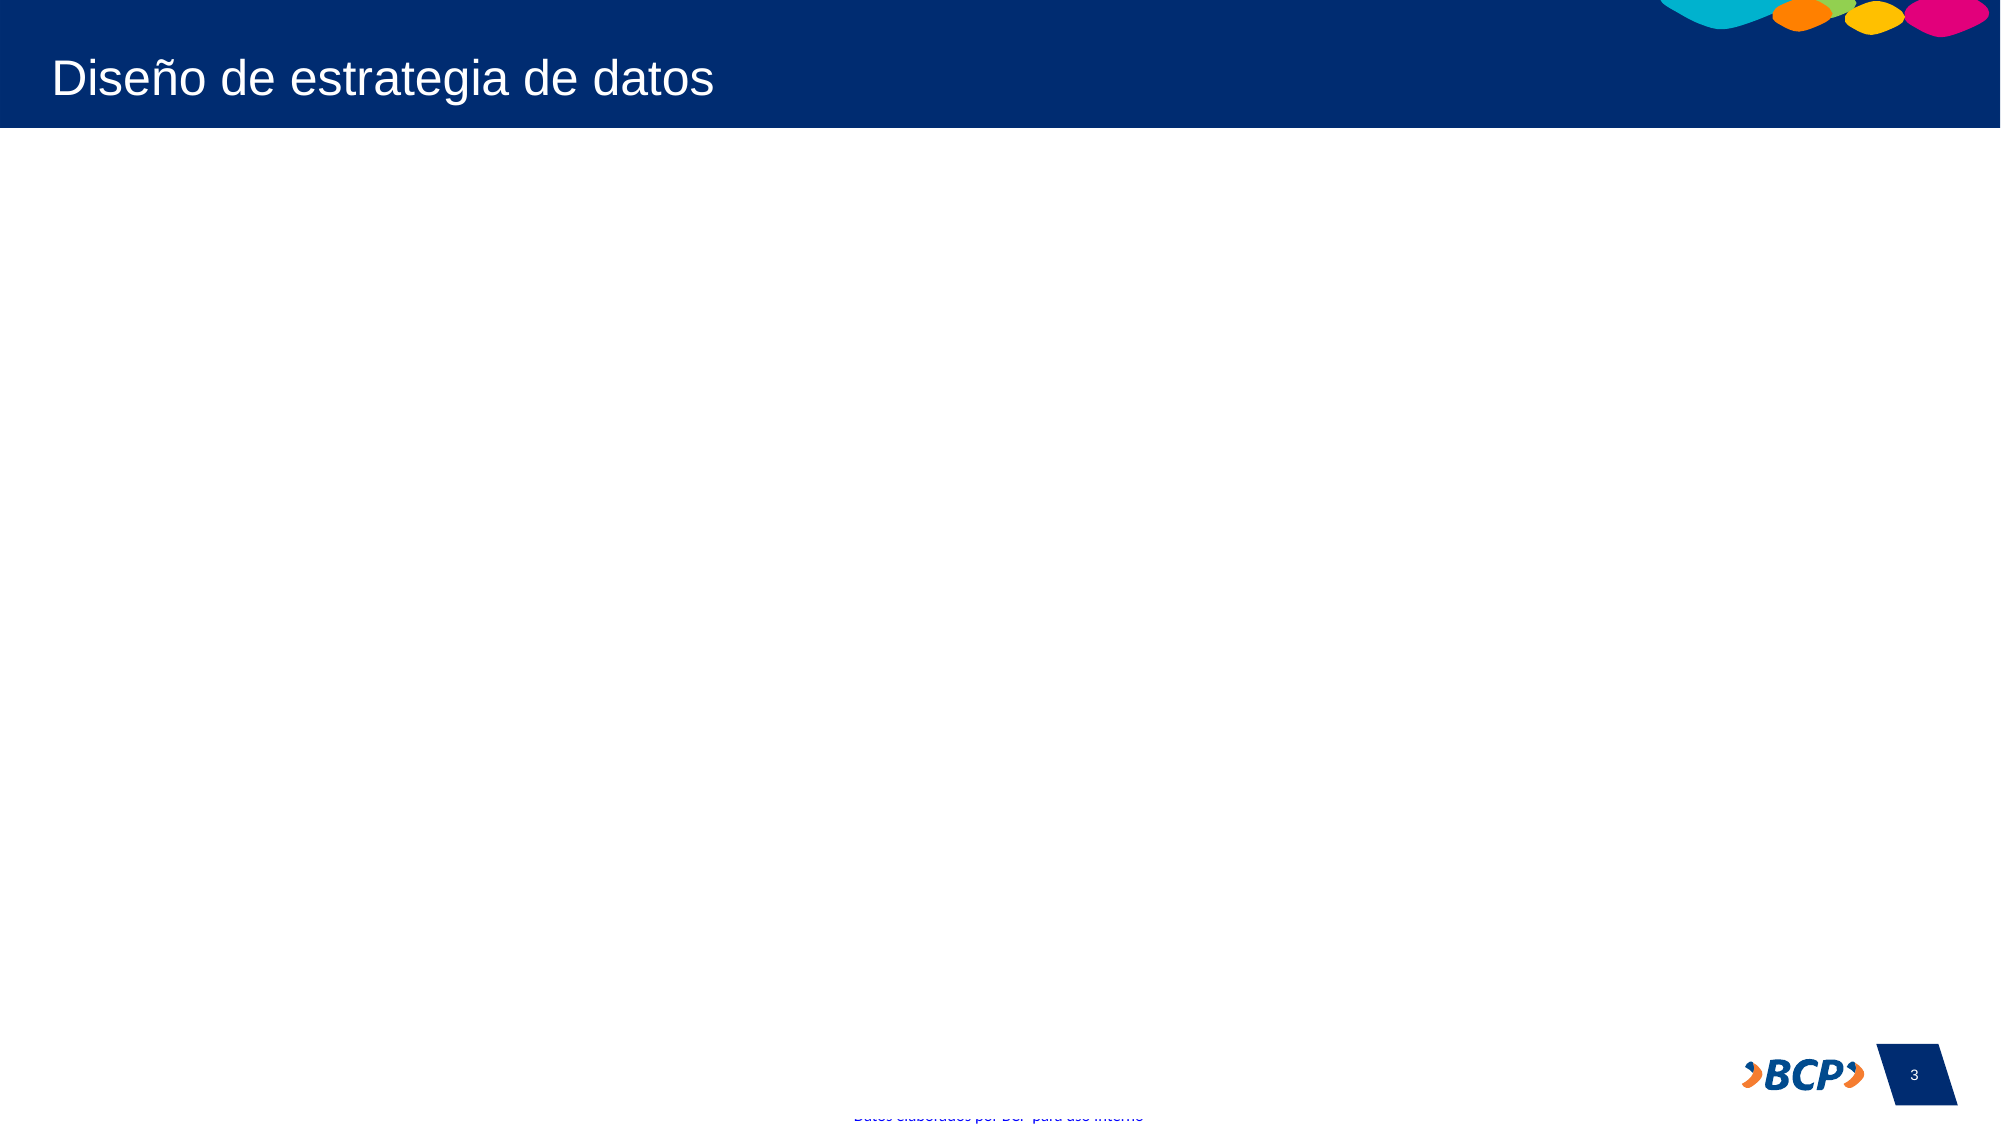

# Diseño de estrategia de datos
3